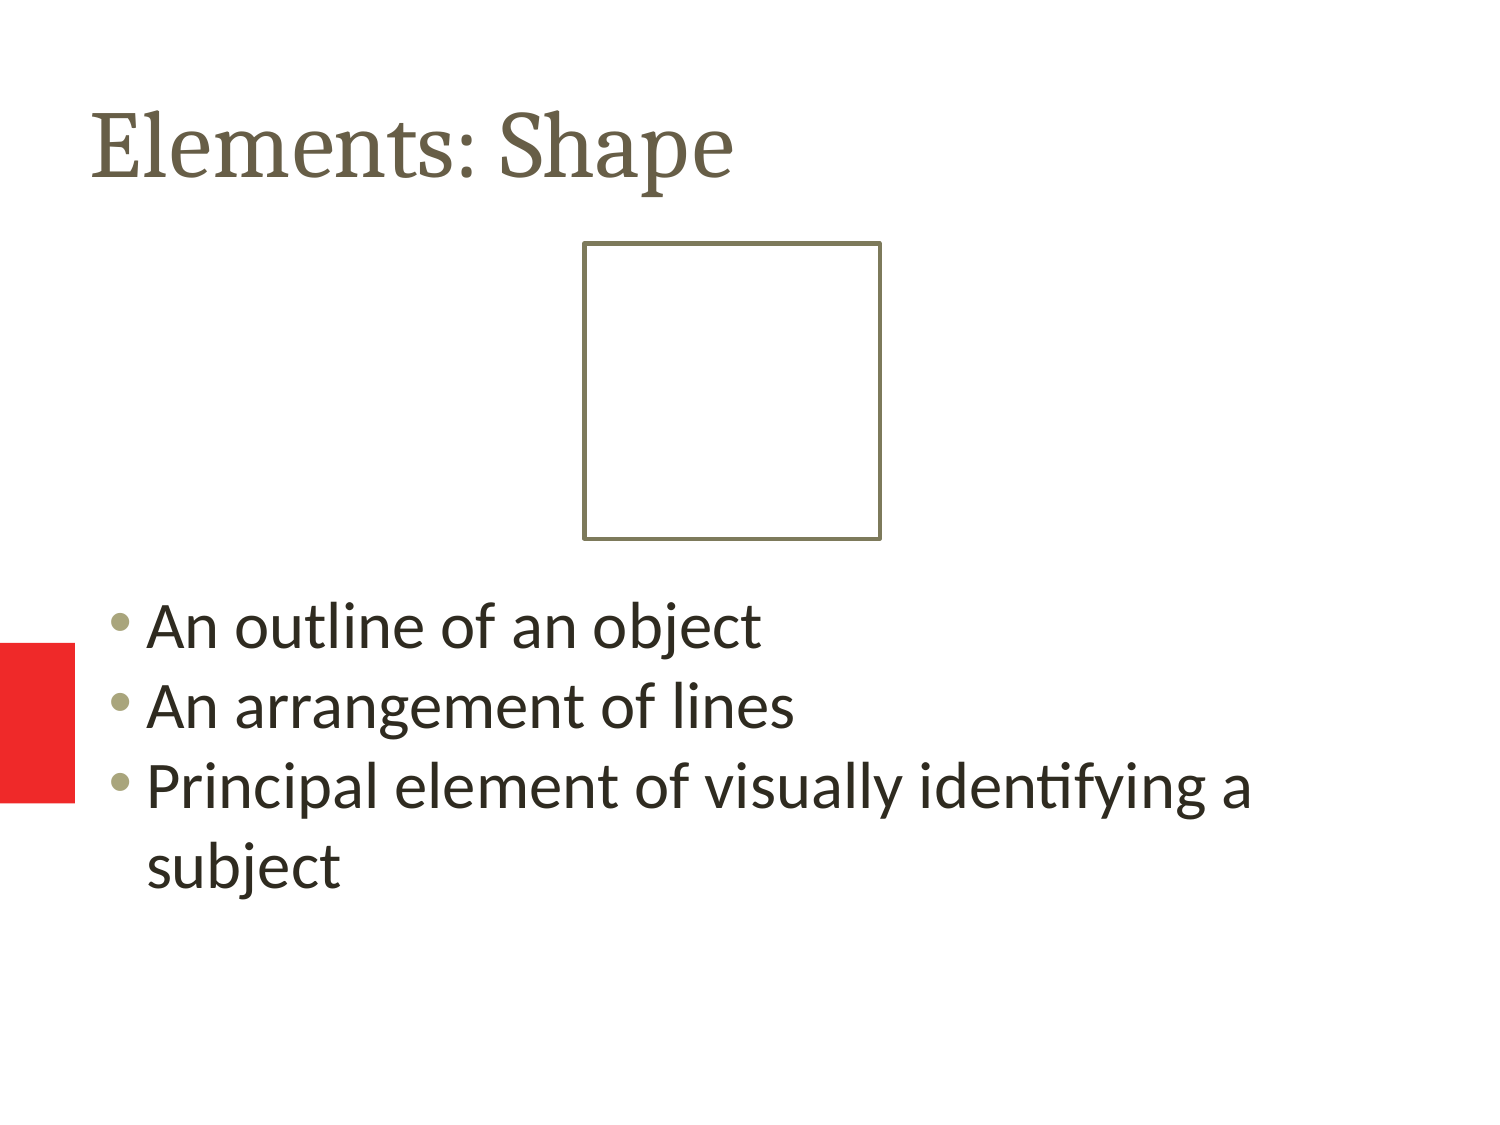

Elements: Shape

An outline of an object
An arrangement of lines
Principal element of visually identifying a subject